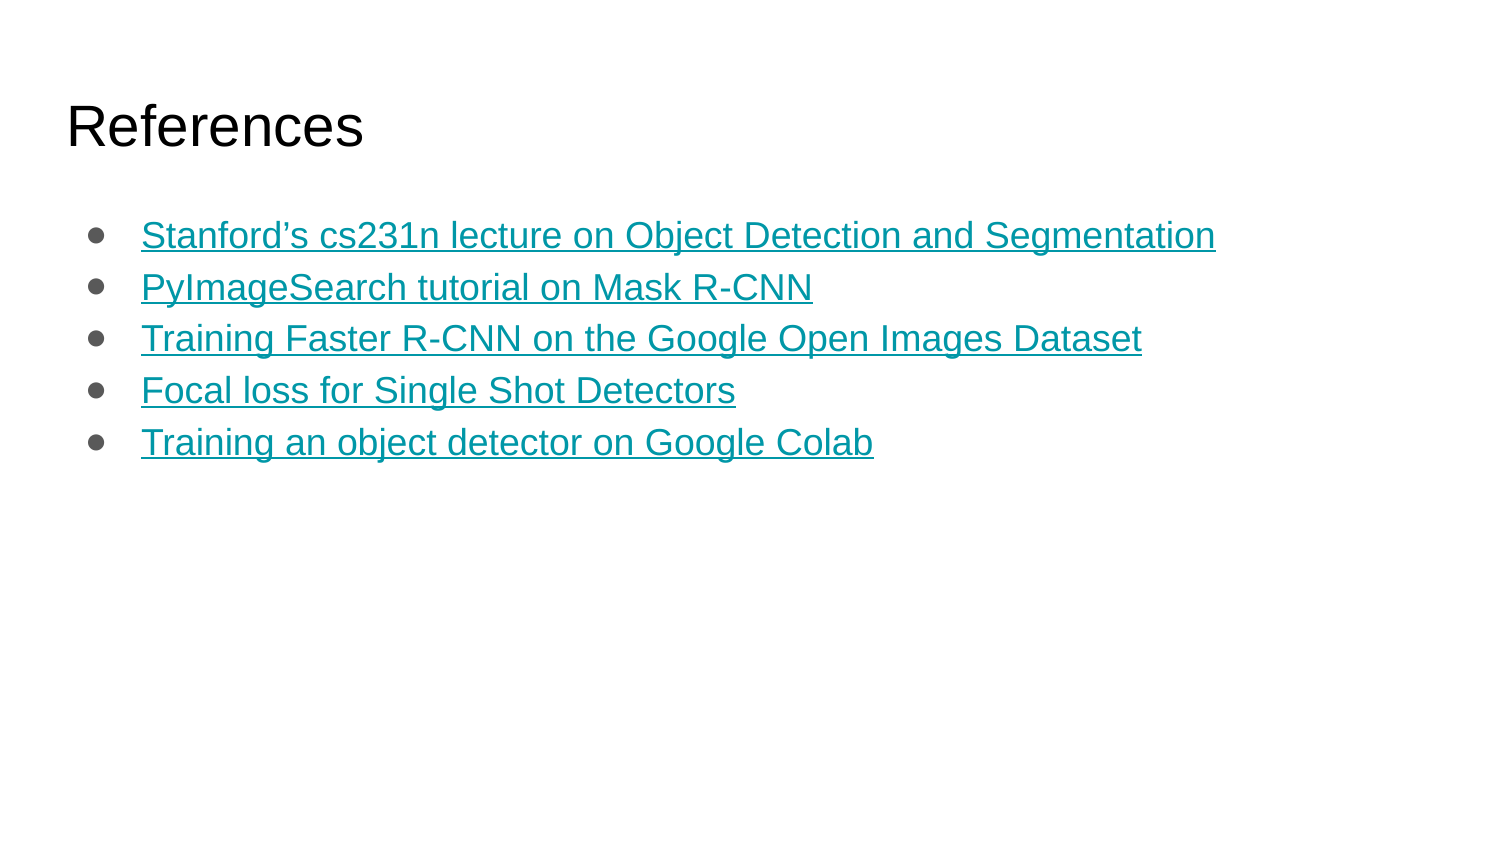

# References
Stanford’s cs231n lecture on Object Detection and Segmentation
PyImageSearch tutorial on Mask R-CNN
Training Faster R-CNN on the Google Open Images Dataset
Focal loss for Single Shot Detectors
Training an object detector on Google Colab